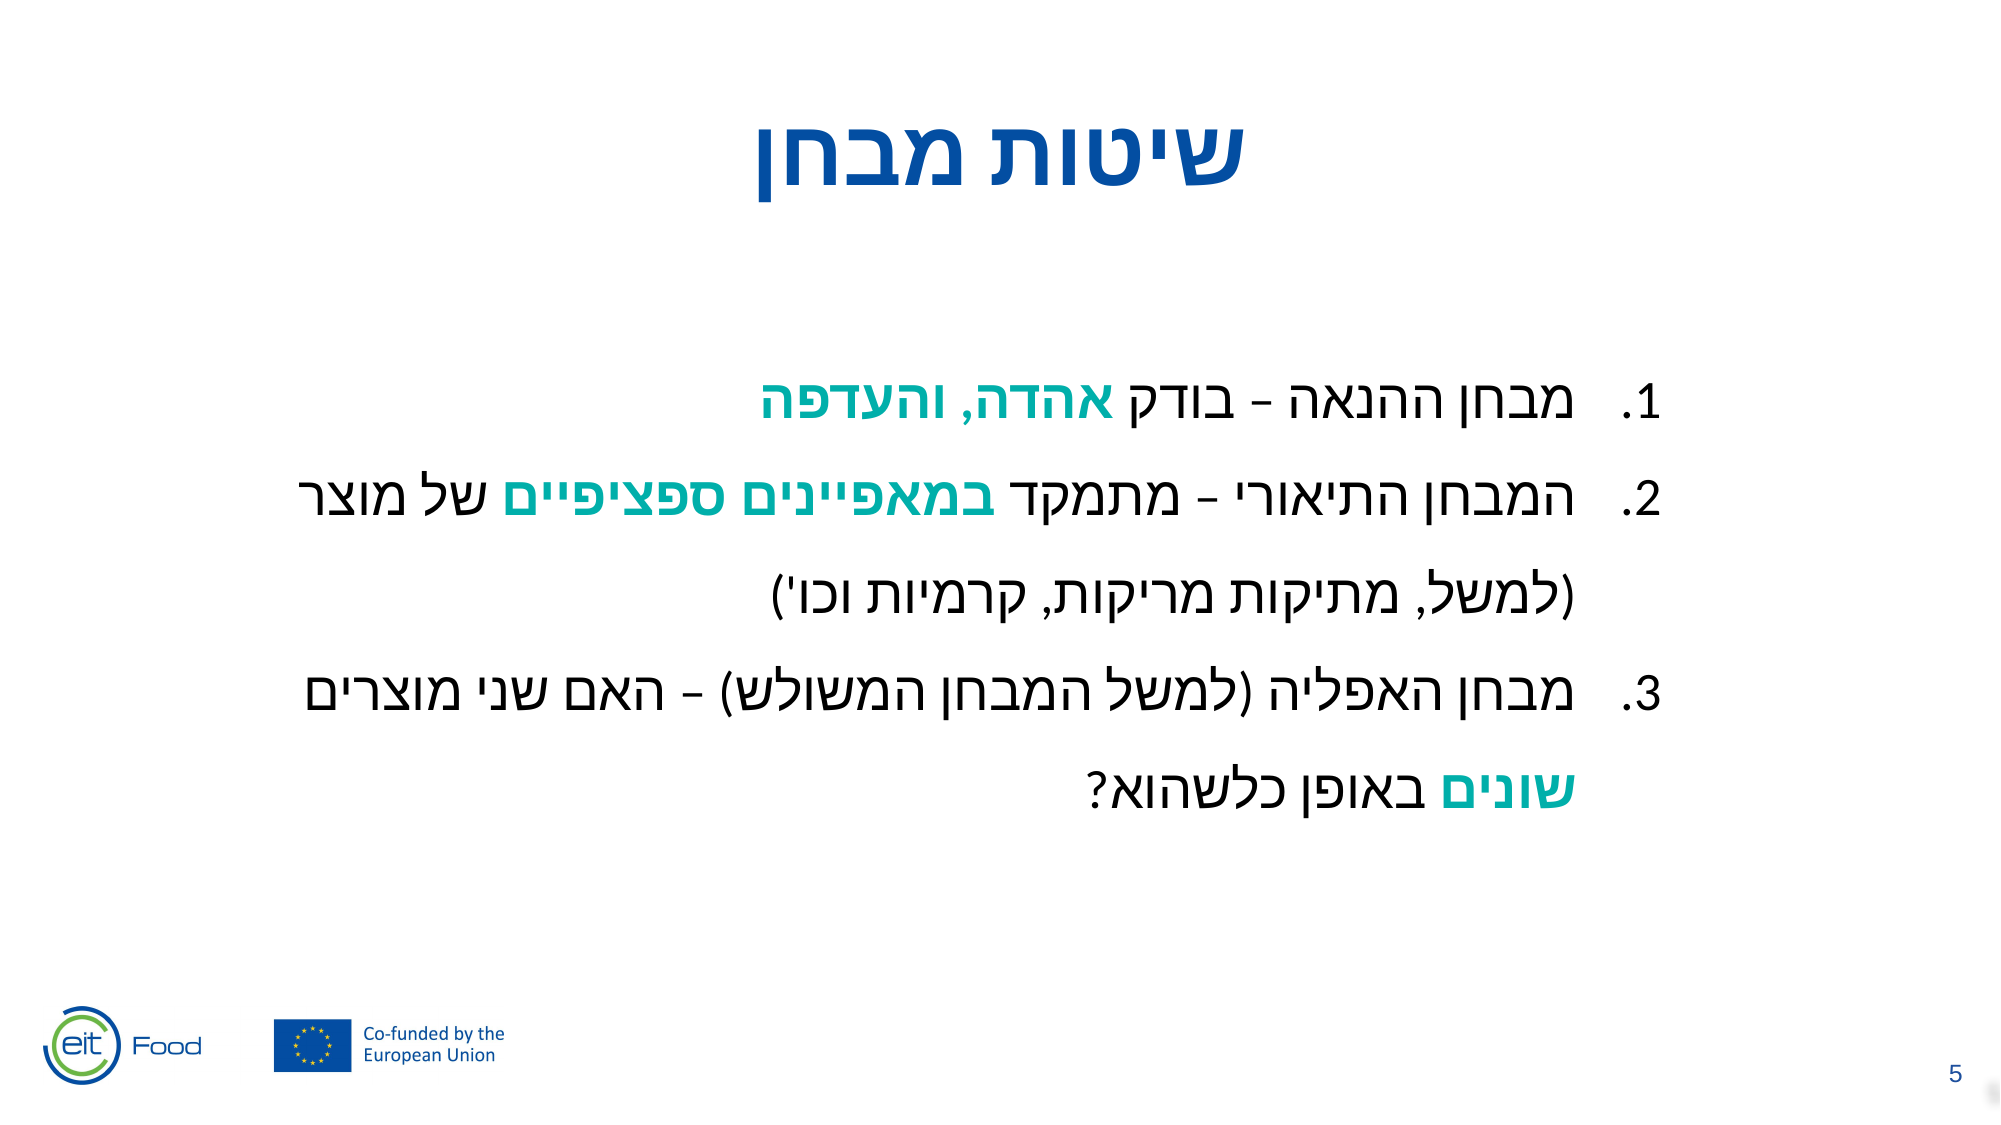

שיטות מבחן
מבחן ההנאה – בודק אהדה, והעדפה
המבחן התיאורי – מתמקד במאפיינים ספציפיים של מוצר (למשל, מתיקות מריקות, קרמיות וכו')
מבחן האפליה (למשל המבחן המשולש) – האם שני מוצרים שונים באופן כלשהוא?
5